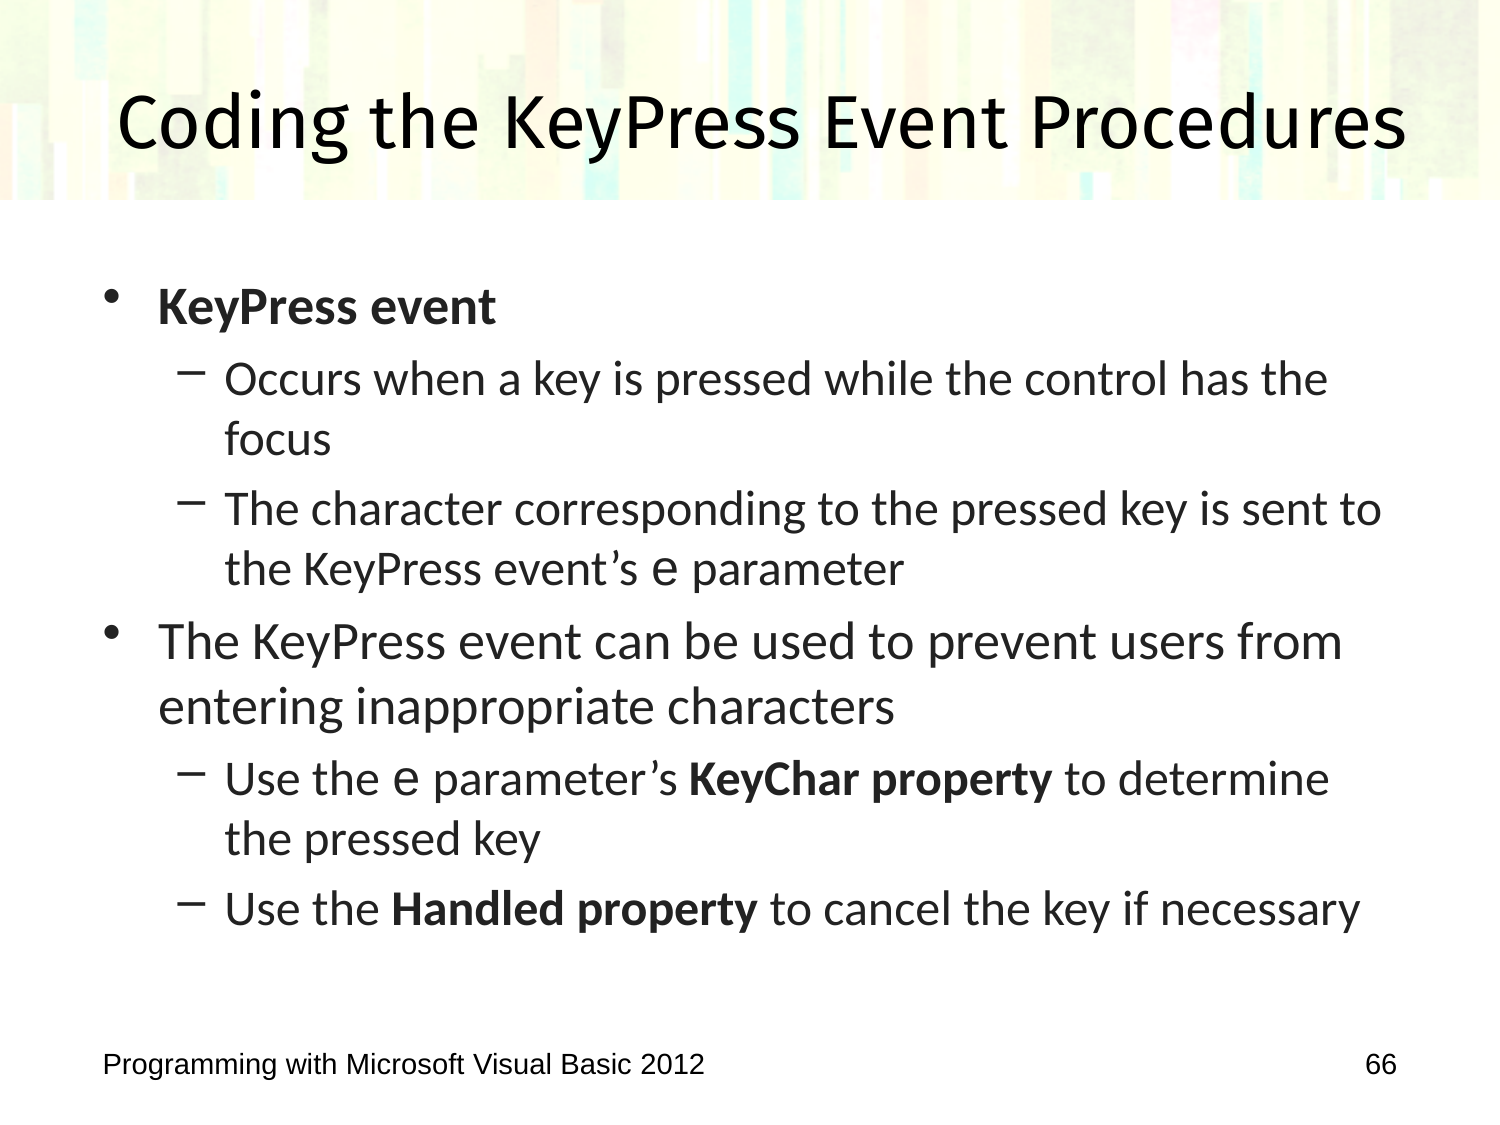

# Coding the KeyPress Event Procedures
KeyPress event
Occurs when a key is pressed while the control has the focus
The character corresponding to the pressed key is sent to the KeyPress event’s e parameter
The KeyPress event can be used to prevent users from entering inappropriate characters
Use the e parameter’s KeyChar property to determine the pressed key
Use the Handled property to cancel the key if necessary
Programming with Microsoft Visual Basic 2012
66